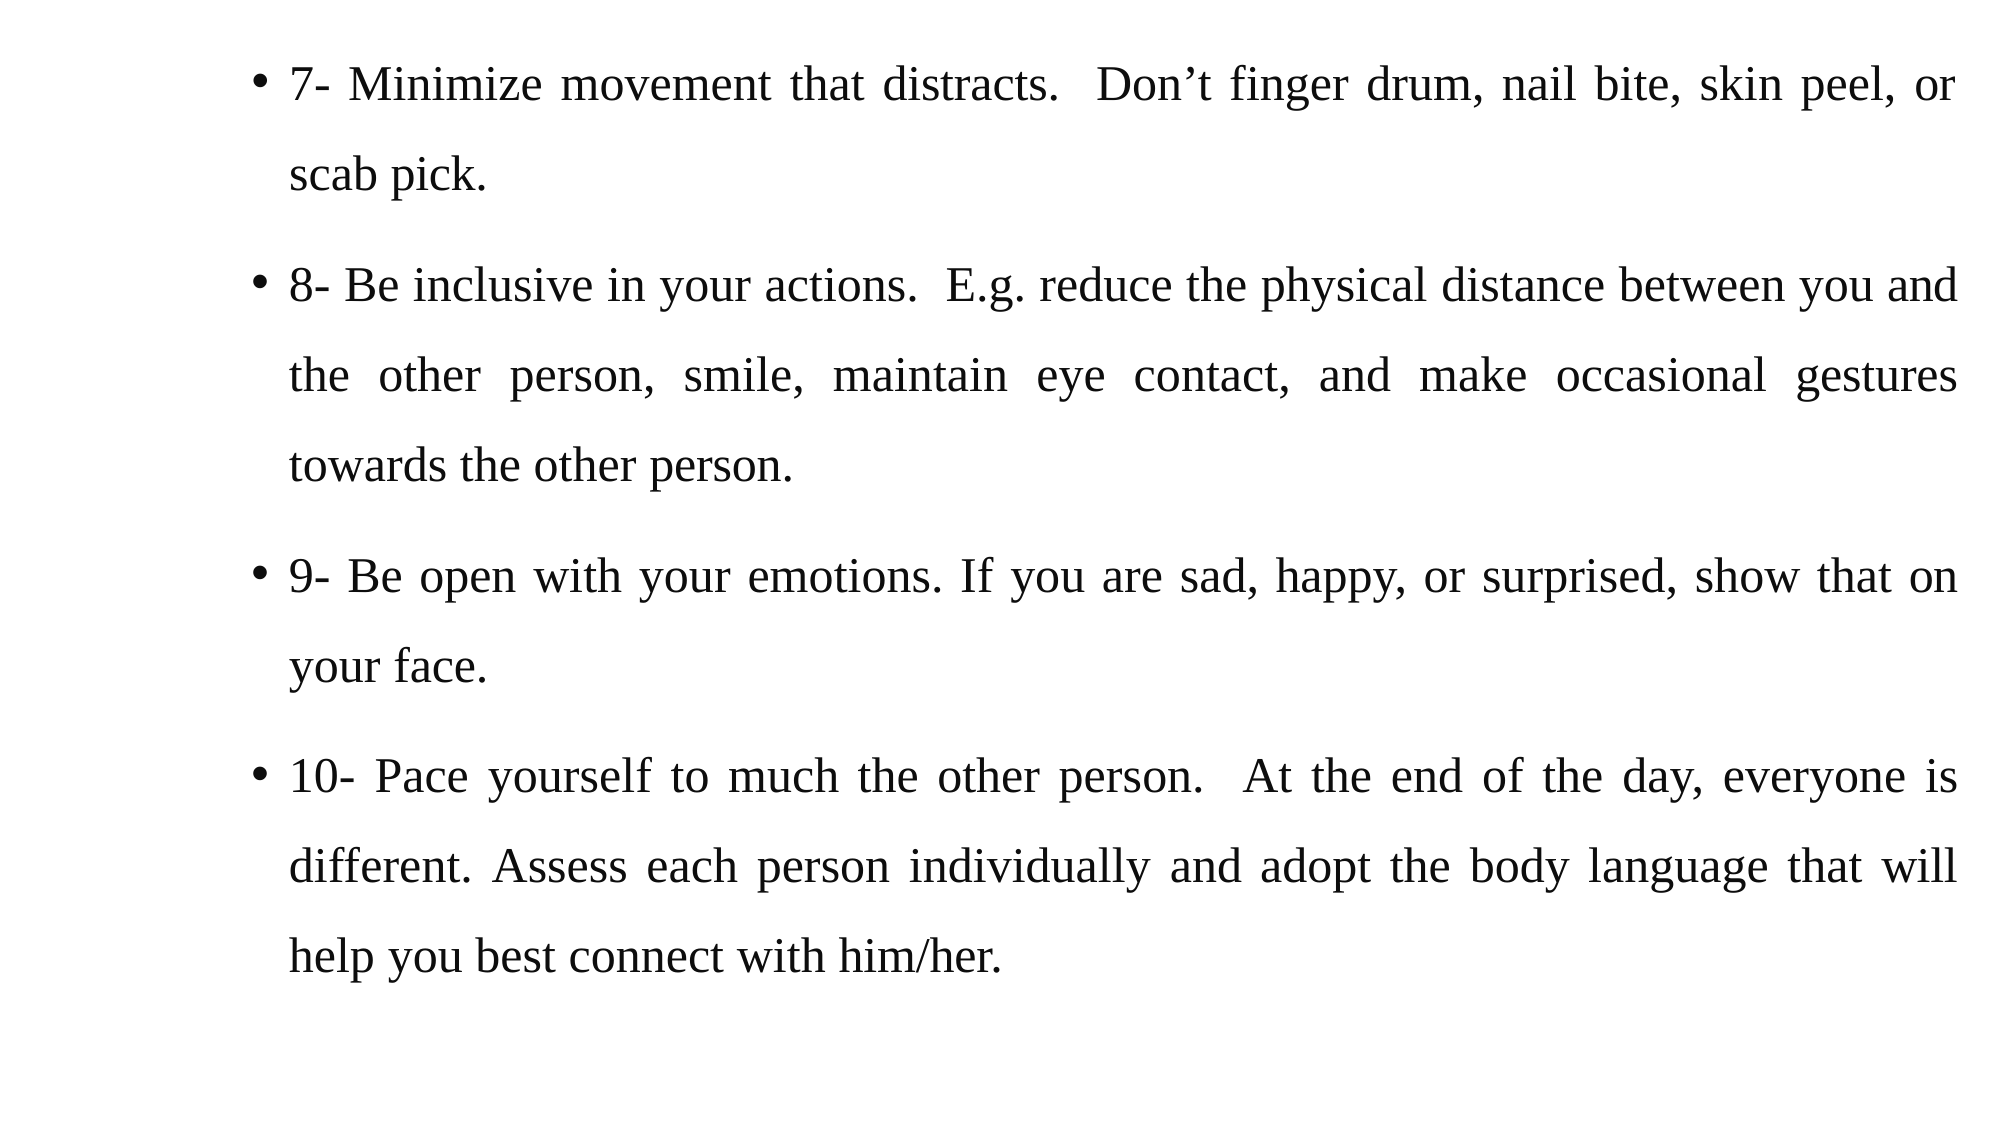

7- Minimize movement that distracts. scab pick.
Don’t finger drum, nail bite, skin peel, or
8- Be inclusive in your actions.  E.g. reduce the physical distance between you and the  other  person,  smile,  maintain  eye  contact,  and  make  occasional  gestures towards the other person.
9- Be open with your emotions. If you are sad, happy, or surprised, show that on your face.
10- Pace yourself to much the other person.  At the end of the day, everyone is different. Assess each person individually and adopt the body language that will help you best connect with him/her.